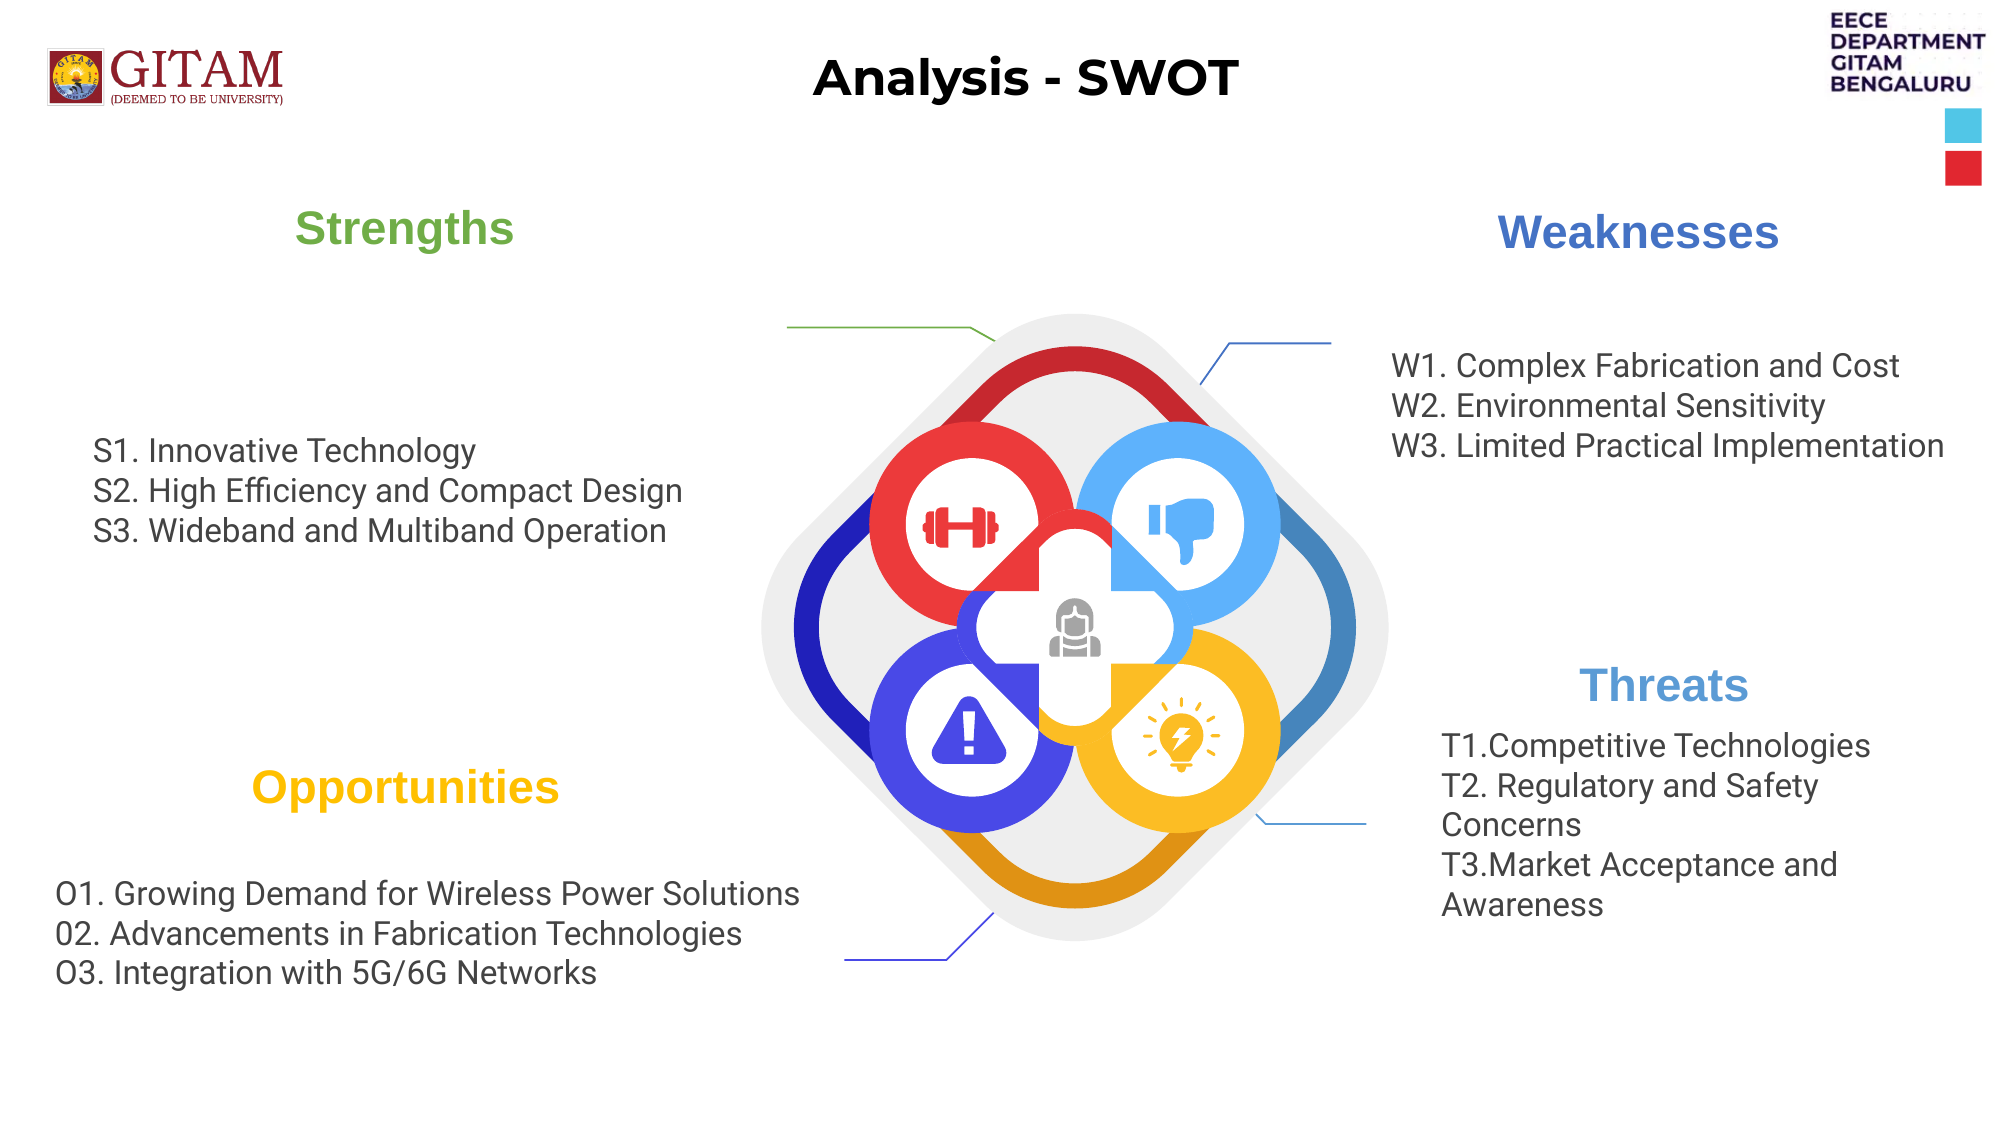

Analysis - SWOT
Weaknesses
W1. Complex Fabrication and Cost
W2. Environmental Sensitivity
W3. Limited Practical Implementation

Strengths
S1. Innovative Technology
S2. High Efficiency and Compact Design
S3. Wideband and Multiband Operation

Threats

T1.Competitive Technologies
T2. Regulatory and Safety Concerns
T3.Market Acceptance and Awareness

Opportunities
O1. Growing Demand for Wireless Power Solutions
02. Advancements in Fabrication Technologies
O3. Integration with 5G/6G Networks

8